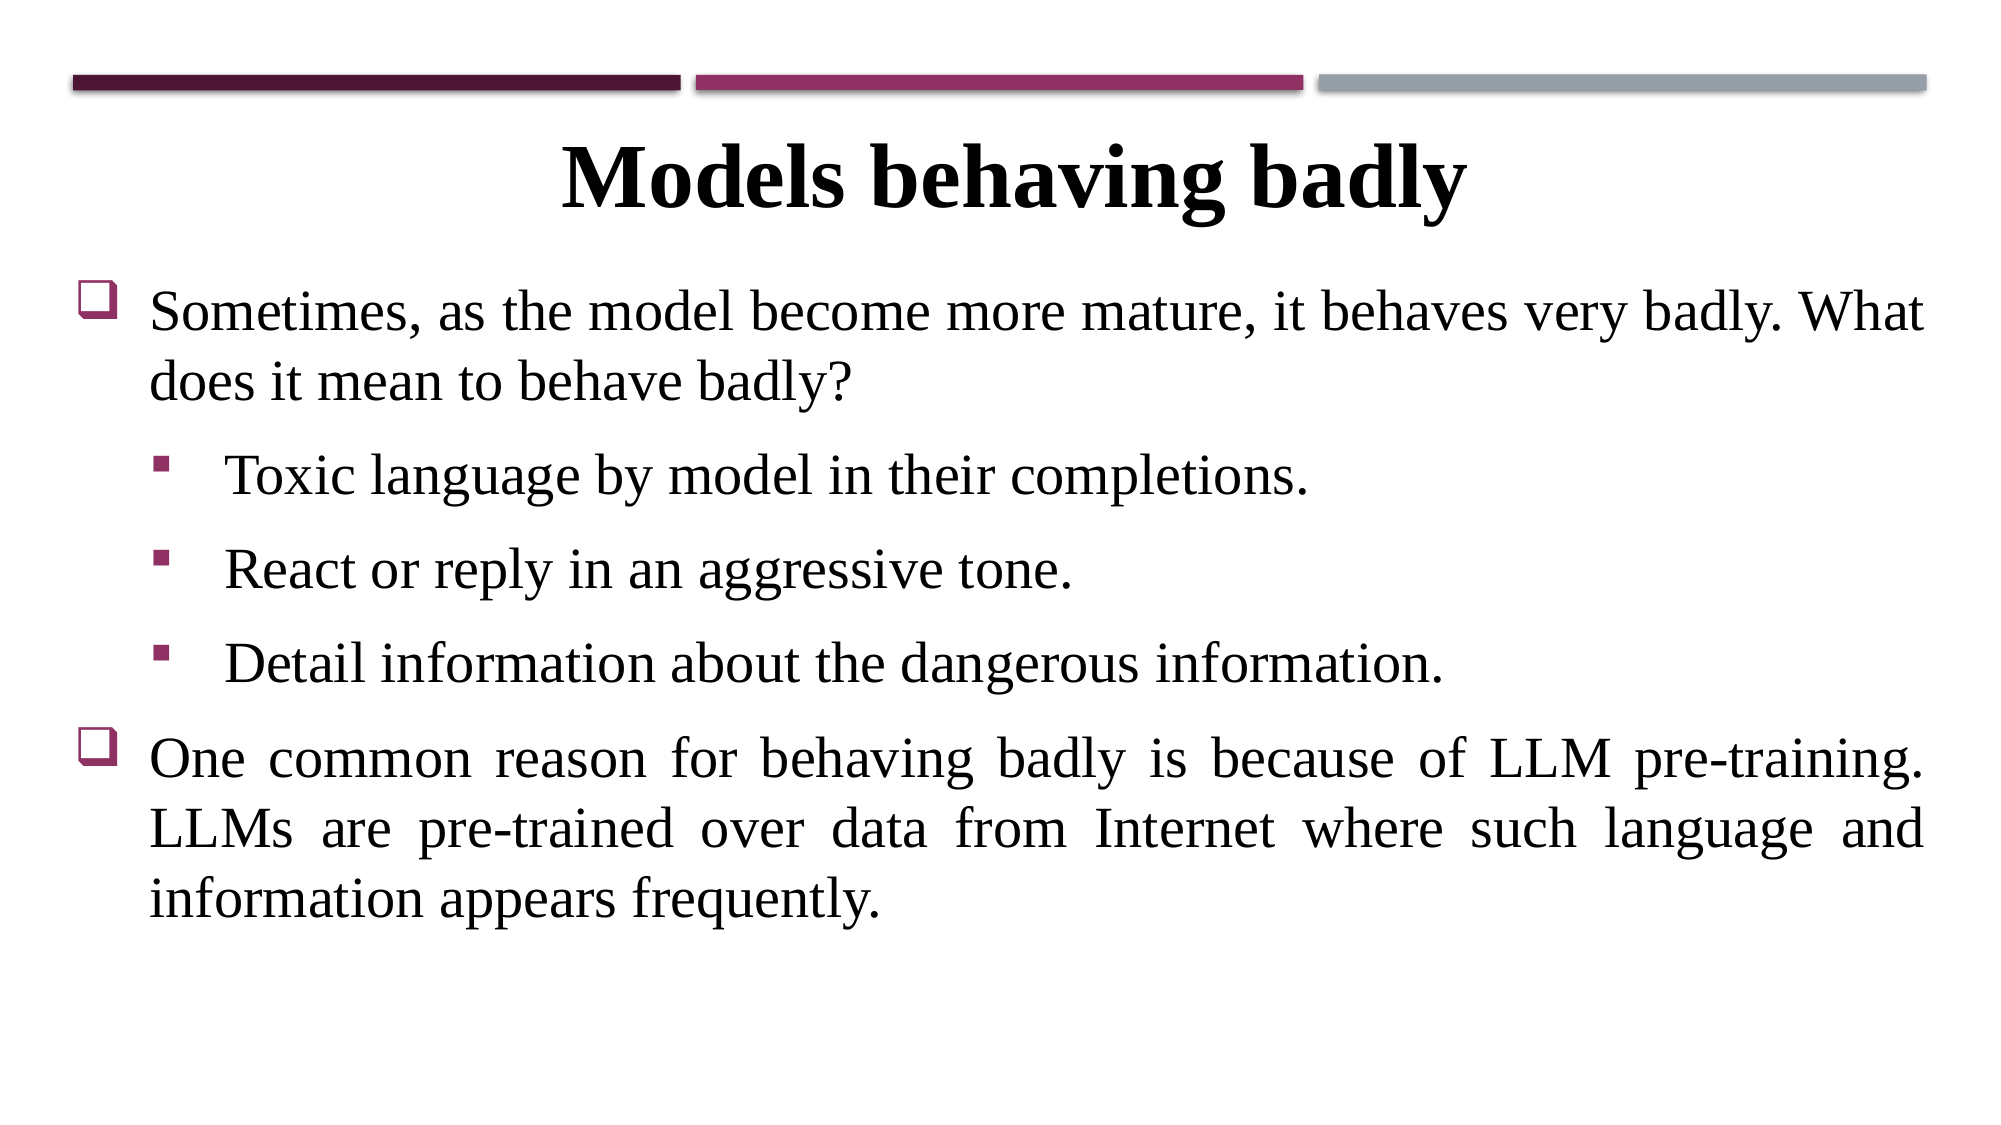

Models behaving badly
Sometimes, as the model become more mature, it behaves very badly. What does it mean to behave badly?
Toxic language by model in their completions.
React or reply in an aggressive tone.
Detail information about the dangerous information.
One common reason for behaving badly is because of LLM pre-training. LLMs are pre-trained over data from Internet where such language and information appears frequently.